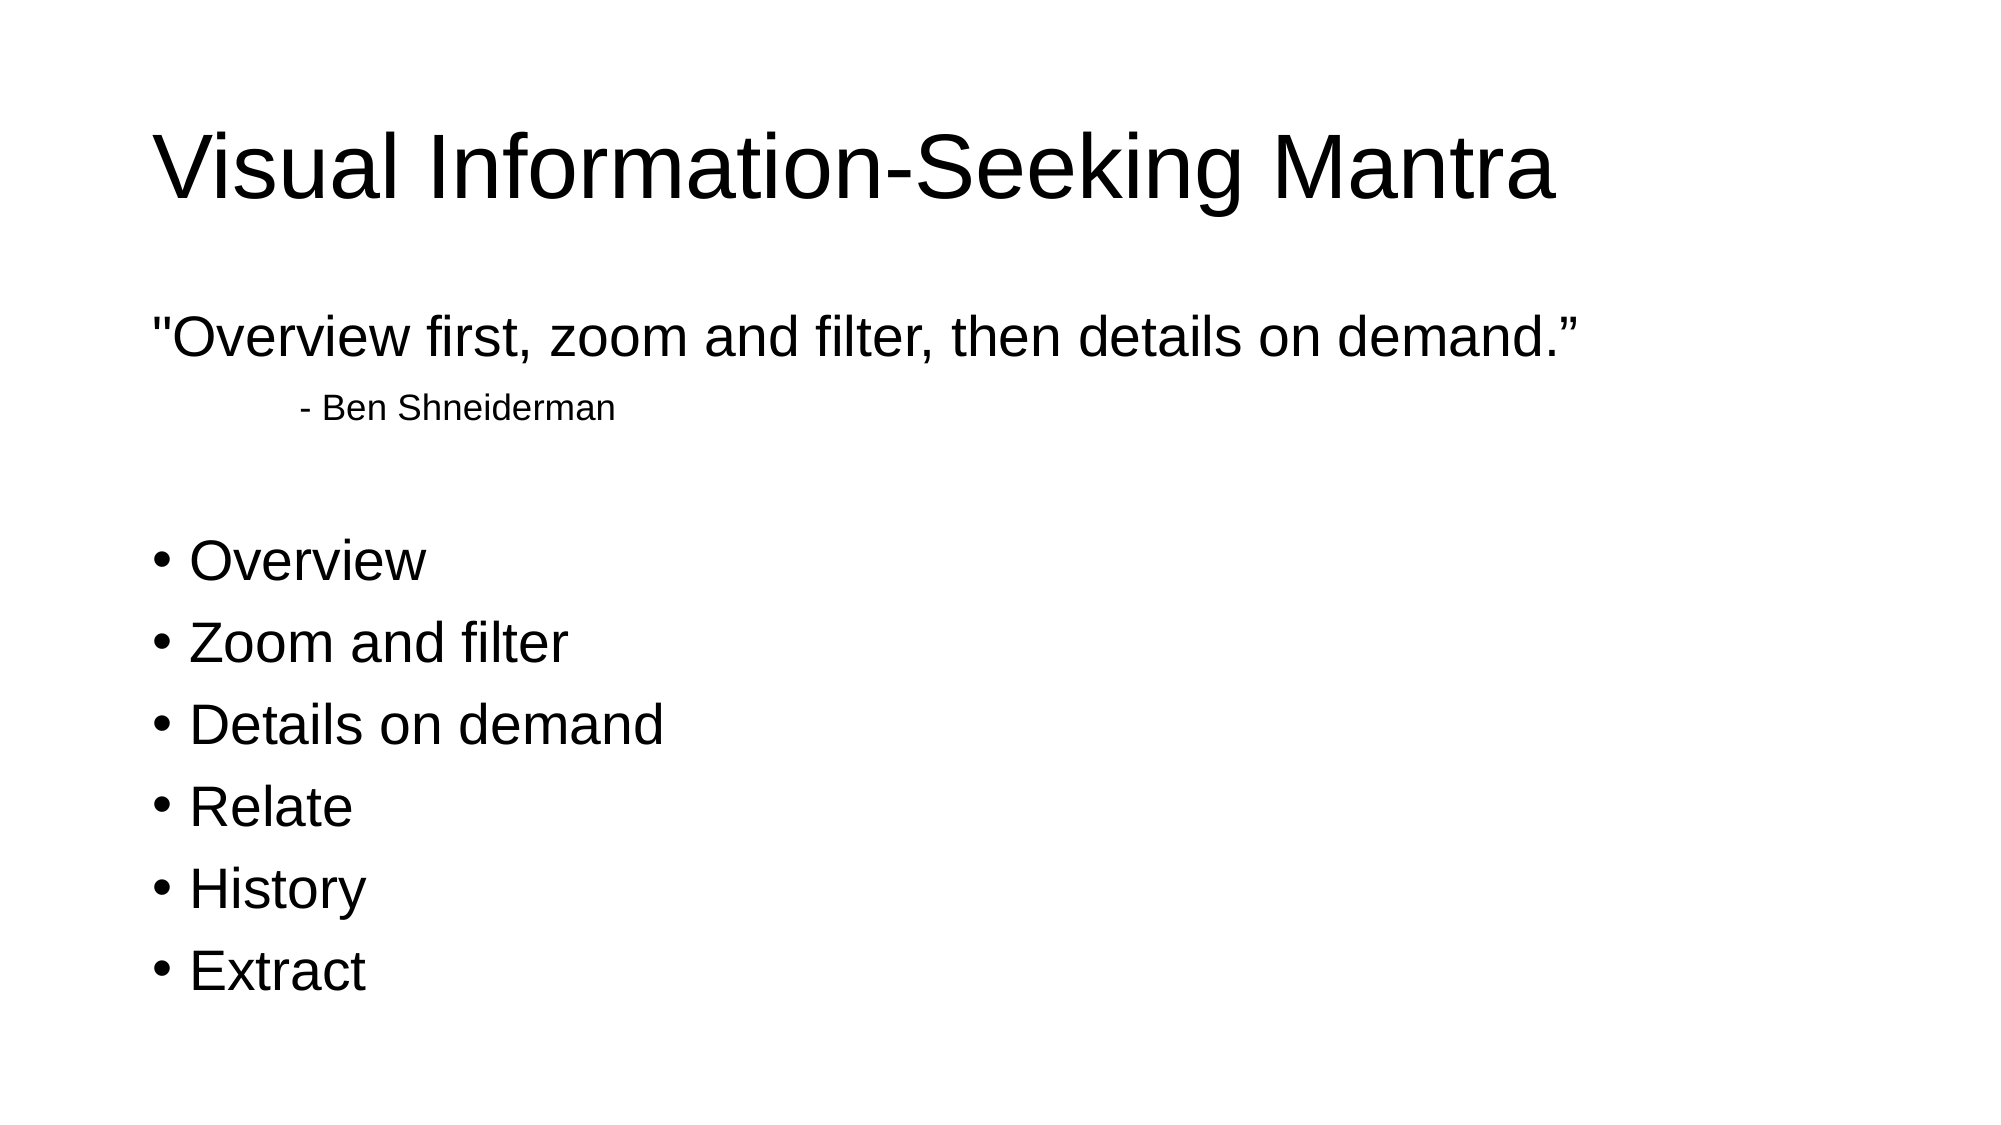

# Visual Information-Seeking Mantra
"Overview first, zoom and filter, then details on demand.”
								- Ben Shneiderman

Overview
Zoom and filter
Details on demand
Relate
History
Extract